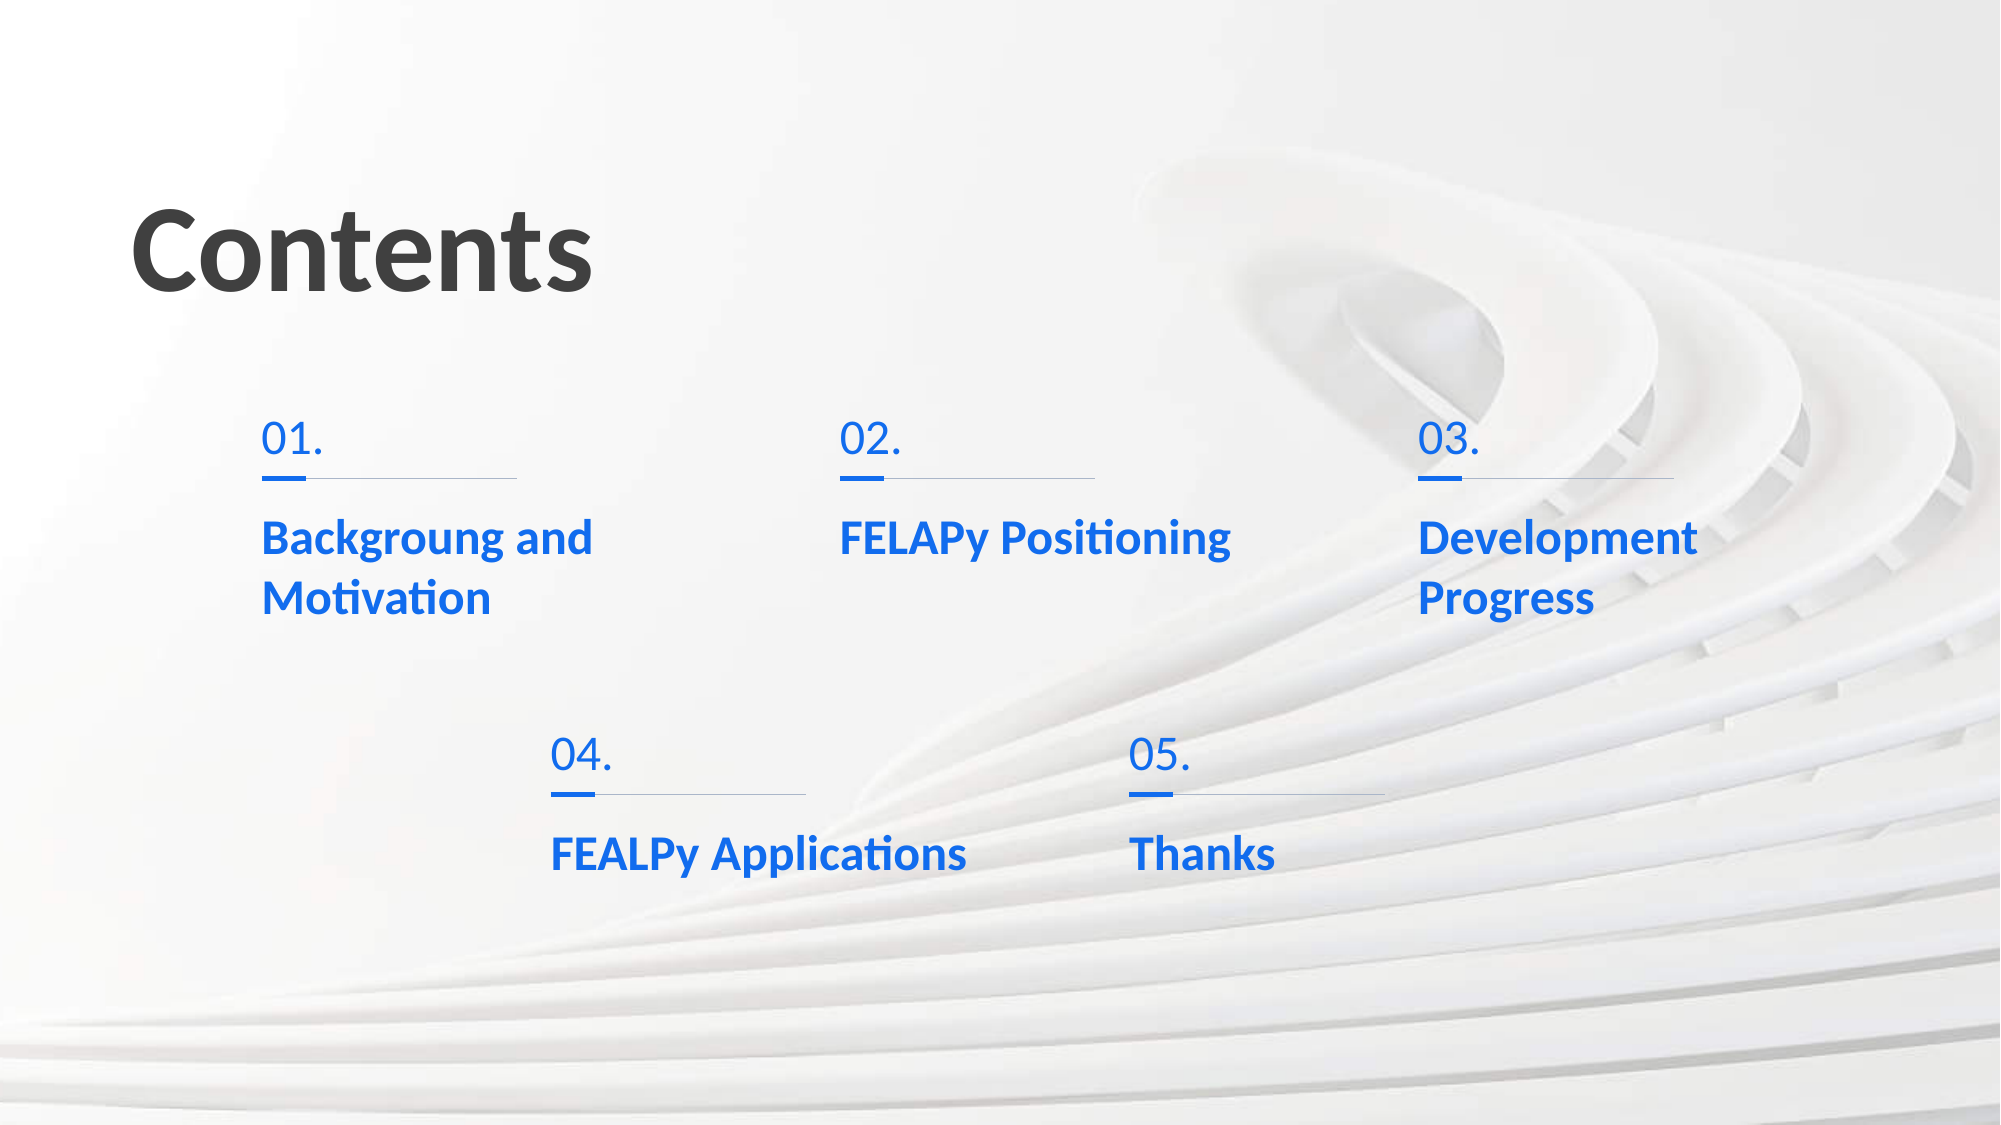

Contents
01.
02.
03.
Backgroung and
Motivation
FELAPy Positioning
Development
Progress
05.
04.
Thanks
FEALPy Applications